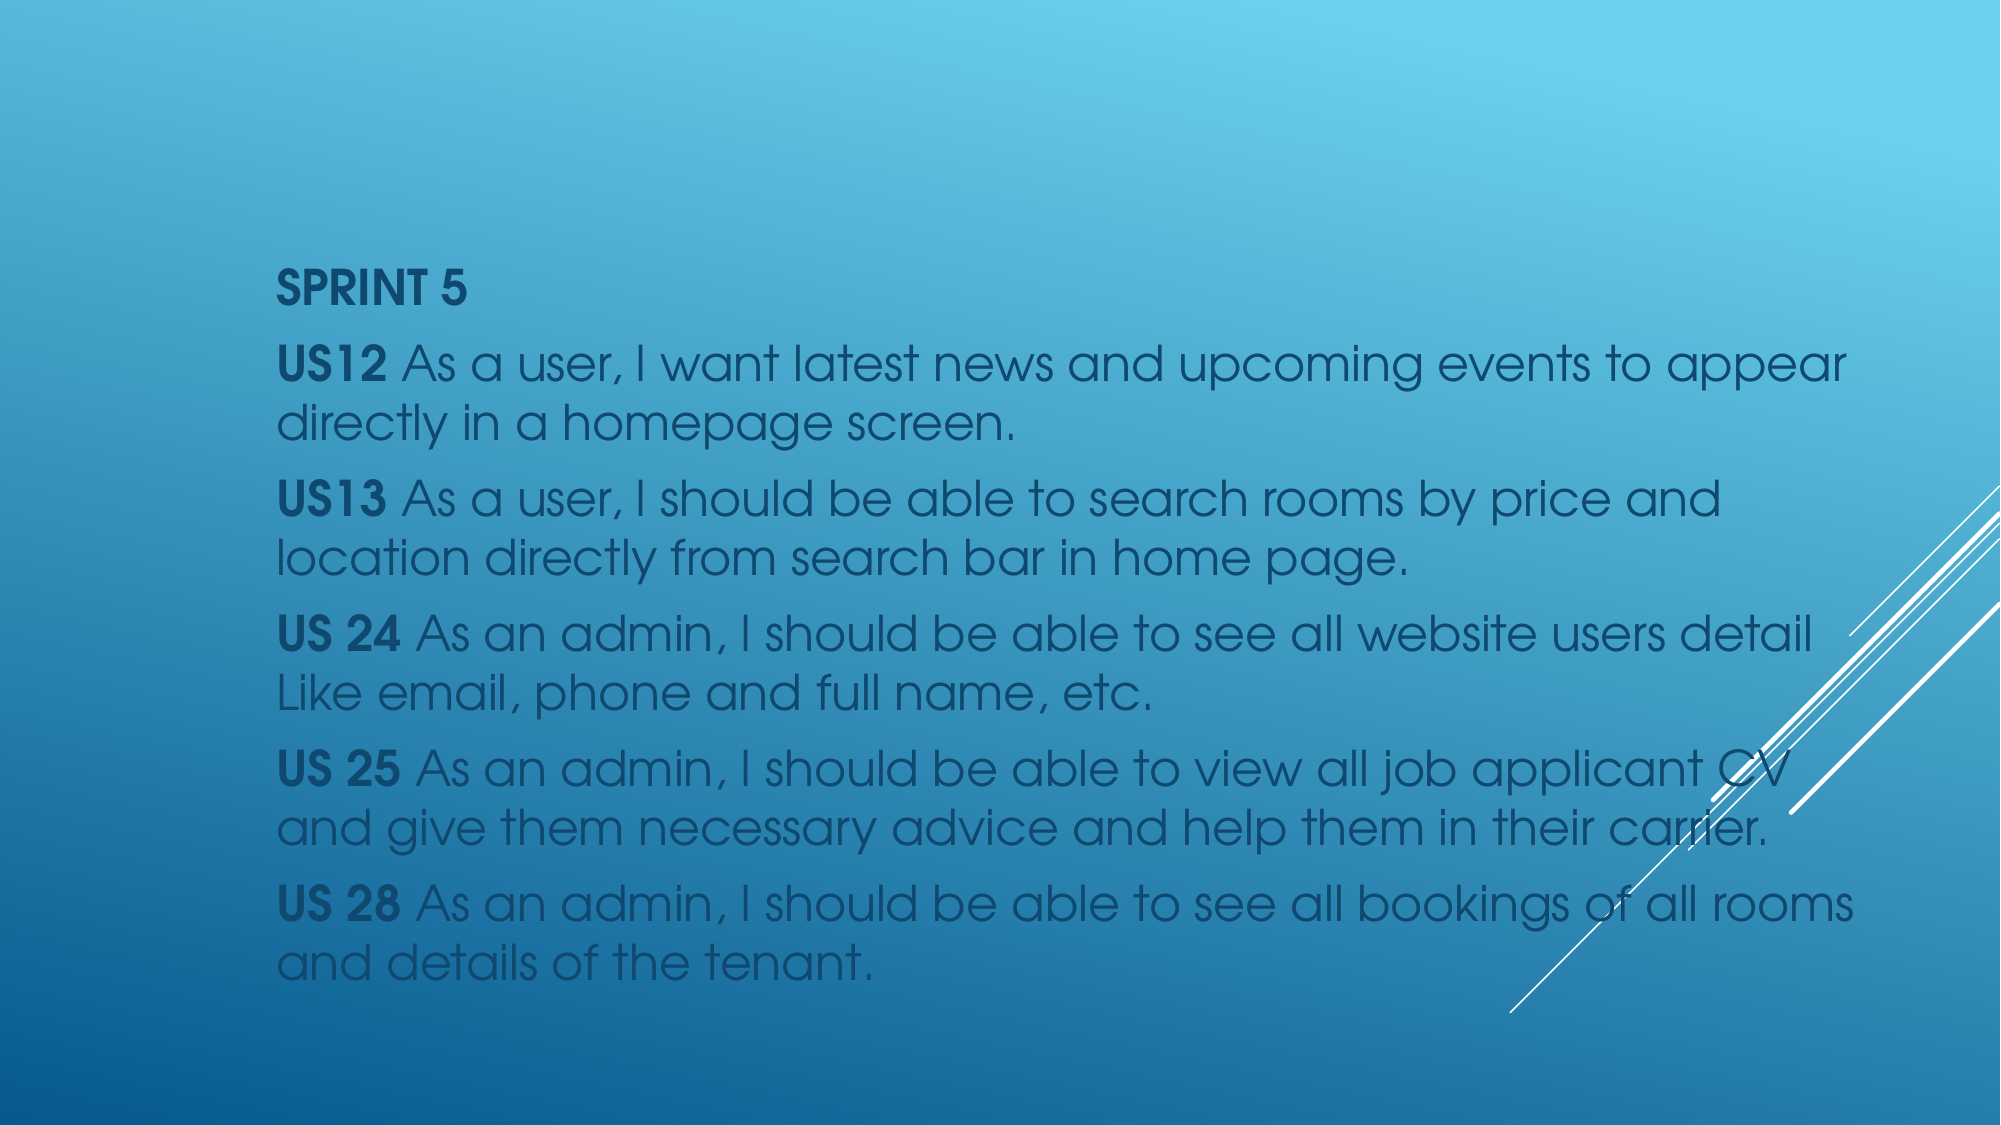

SPRINT 5
US12 As a user, I want latest news and upcoming events to appear directly in a homepage screen.
US13 As a user, I should be able to search rooms by price and location directly from search bar in home page.
US 24 As an admin, I should be able to see all website users detail Like email, phone and full name, etc.
US 25 As an admin, I should be able to view all job applicant CV and give them necessary advice and help them in their carrier.
US 28 As an admin, I should be able to see all bookings of all rooms and details of the tenant.